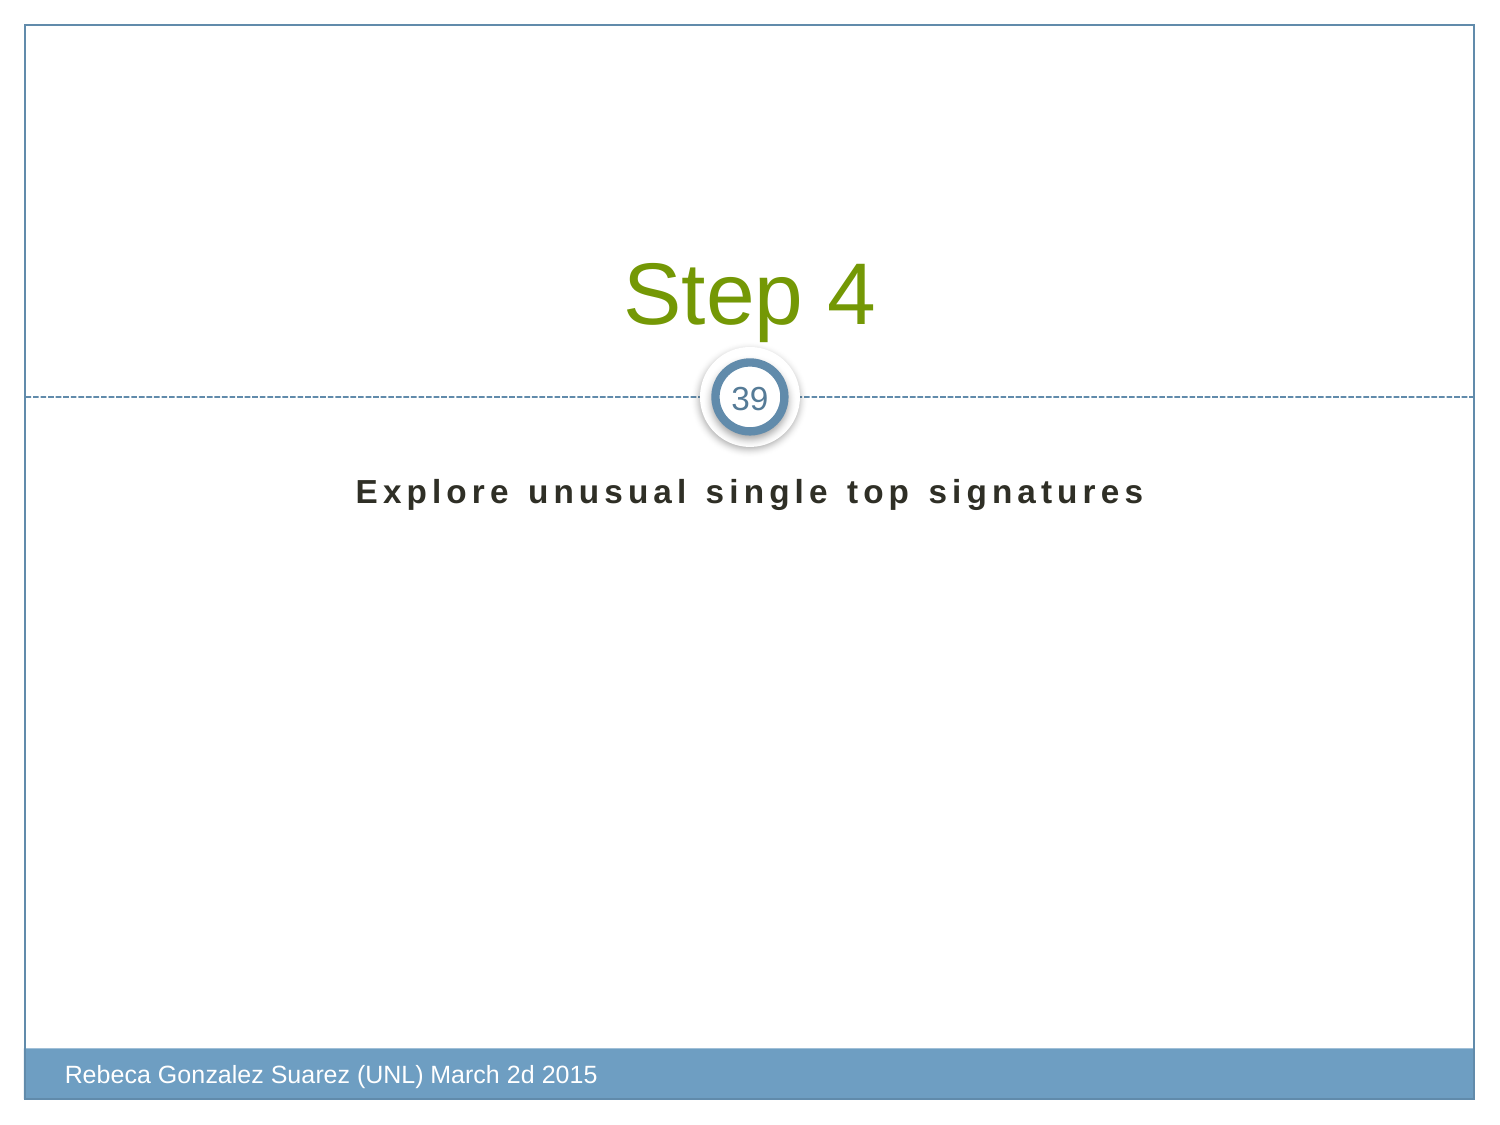

# Step 4
39
Explore unusual single top signatures
Rebeca Gonzalez Suarez (UNL) March 2d 2015